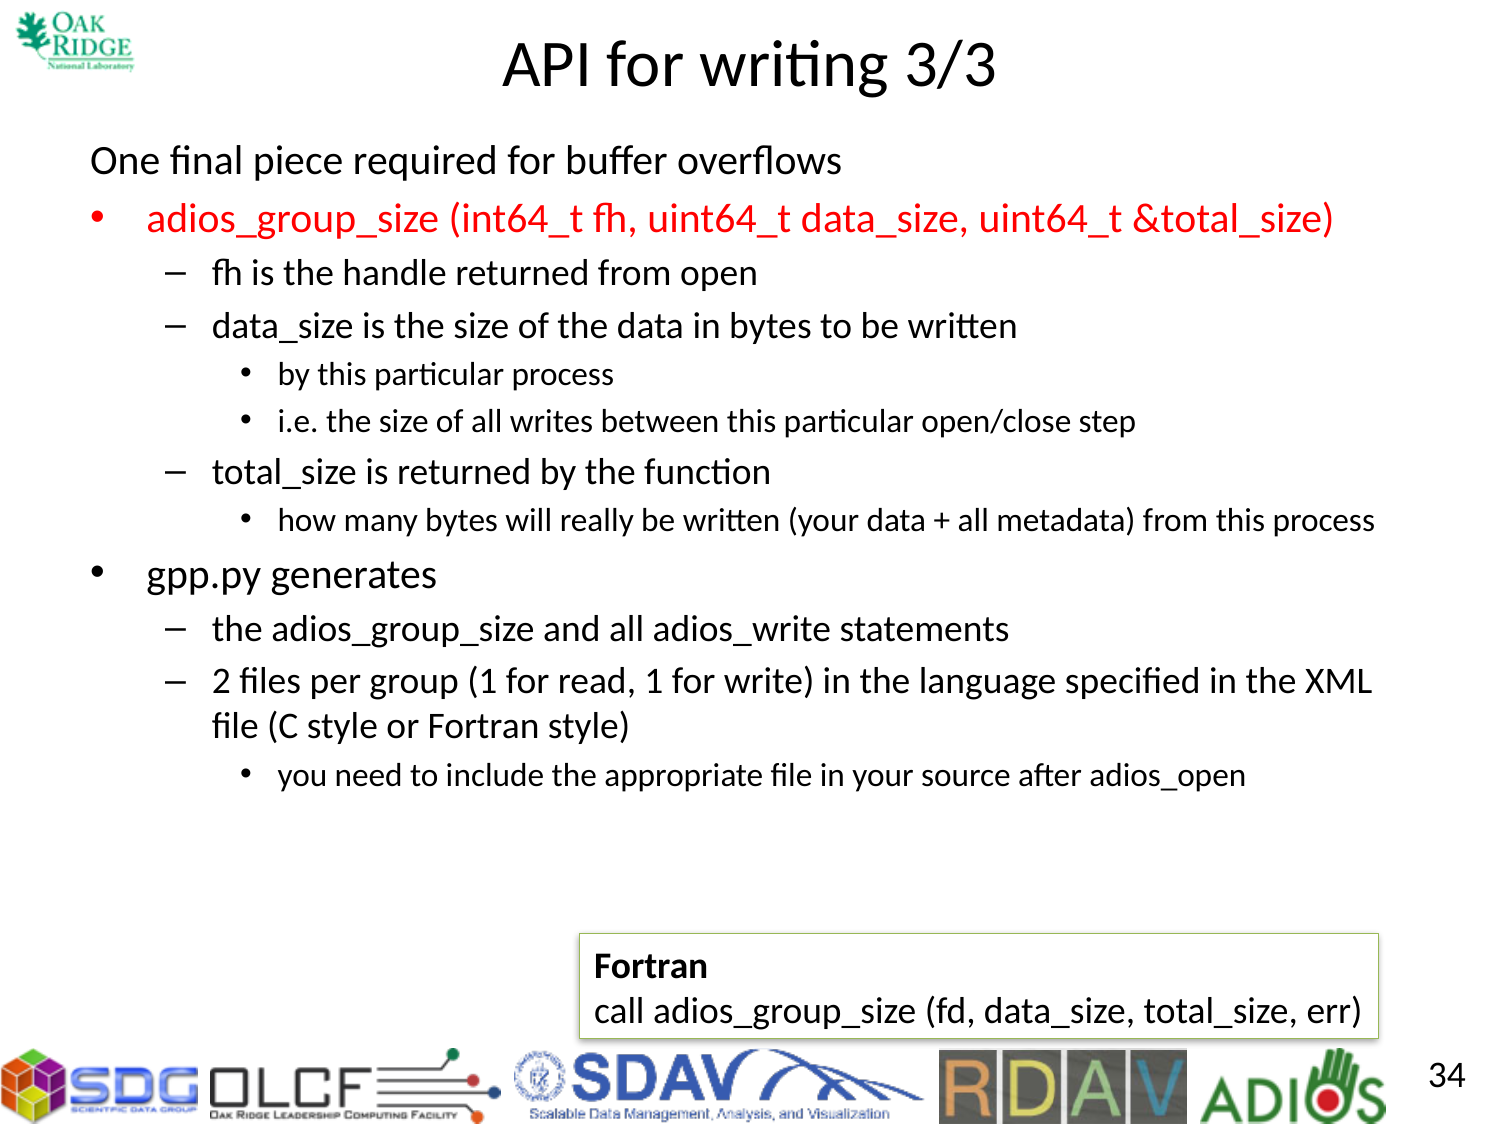

# API for writing 3/3
One final piece required for buffer overflows
adios_group_size (int64_t fh, uint64_t data_size, uint64_t &total_size)
fh is the handle returned from open
data_size is the size of the data in bytes to be written
by this particular process
i.e. the size of all writes between this particular open/close step
total_size is returned by the function
how many bytes will really be written (your data + all metadata) from this process
gpp.py generates
the adios_group_size and all adios_write statements
2 files per group (1 for read, 1 for write) in the language specified in the XML file (C style or Fortran style)
you need to include the appropriate file in your source after adios_open
Fortran
call adios_group_size (fd, data_size, total_size, err)
34